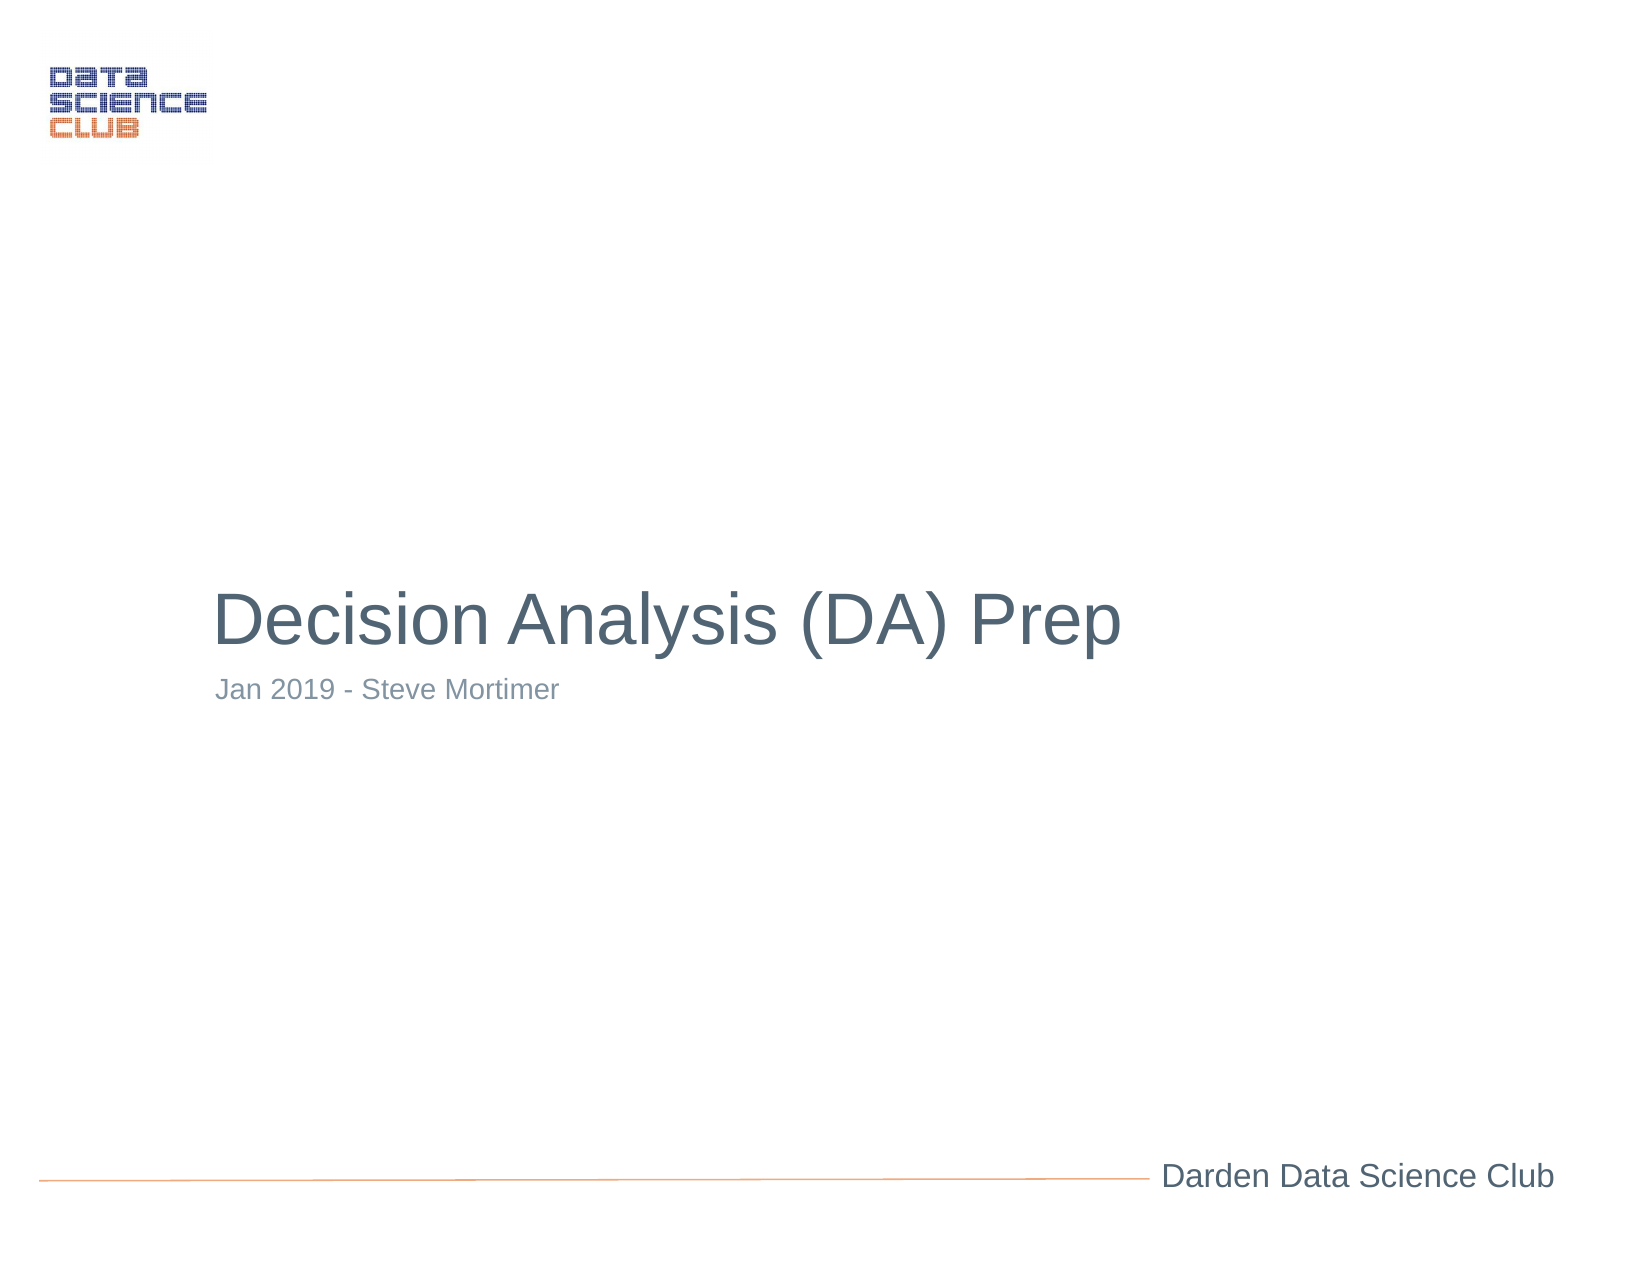

Decision Analysis (DA) Prep
Jan 2019 - Steve Mortimer